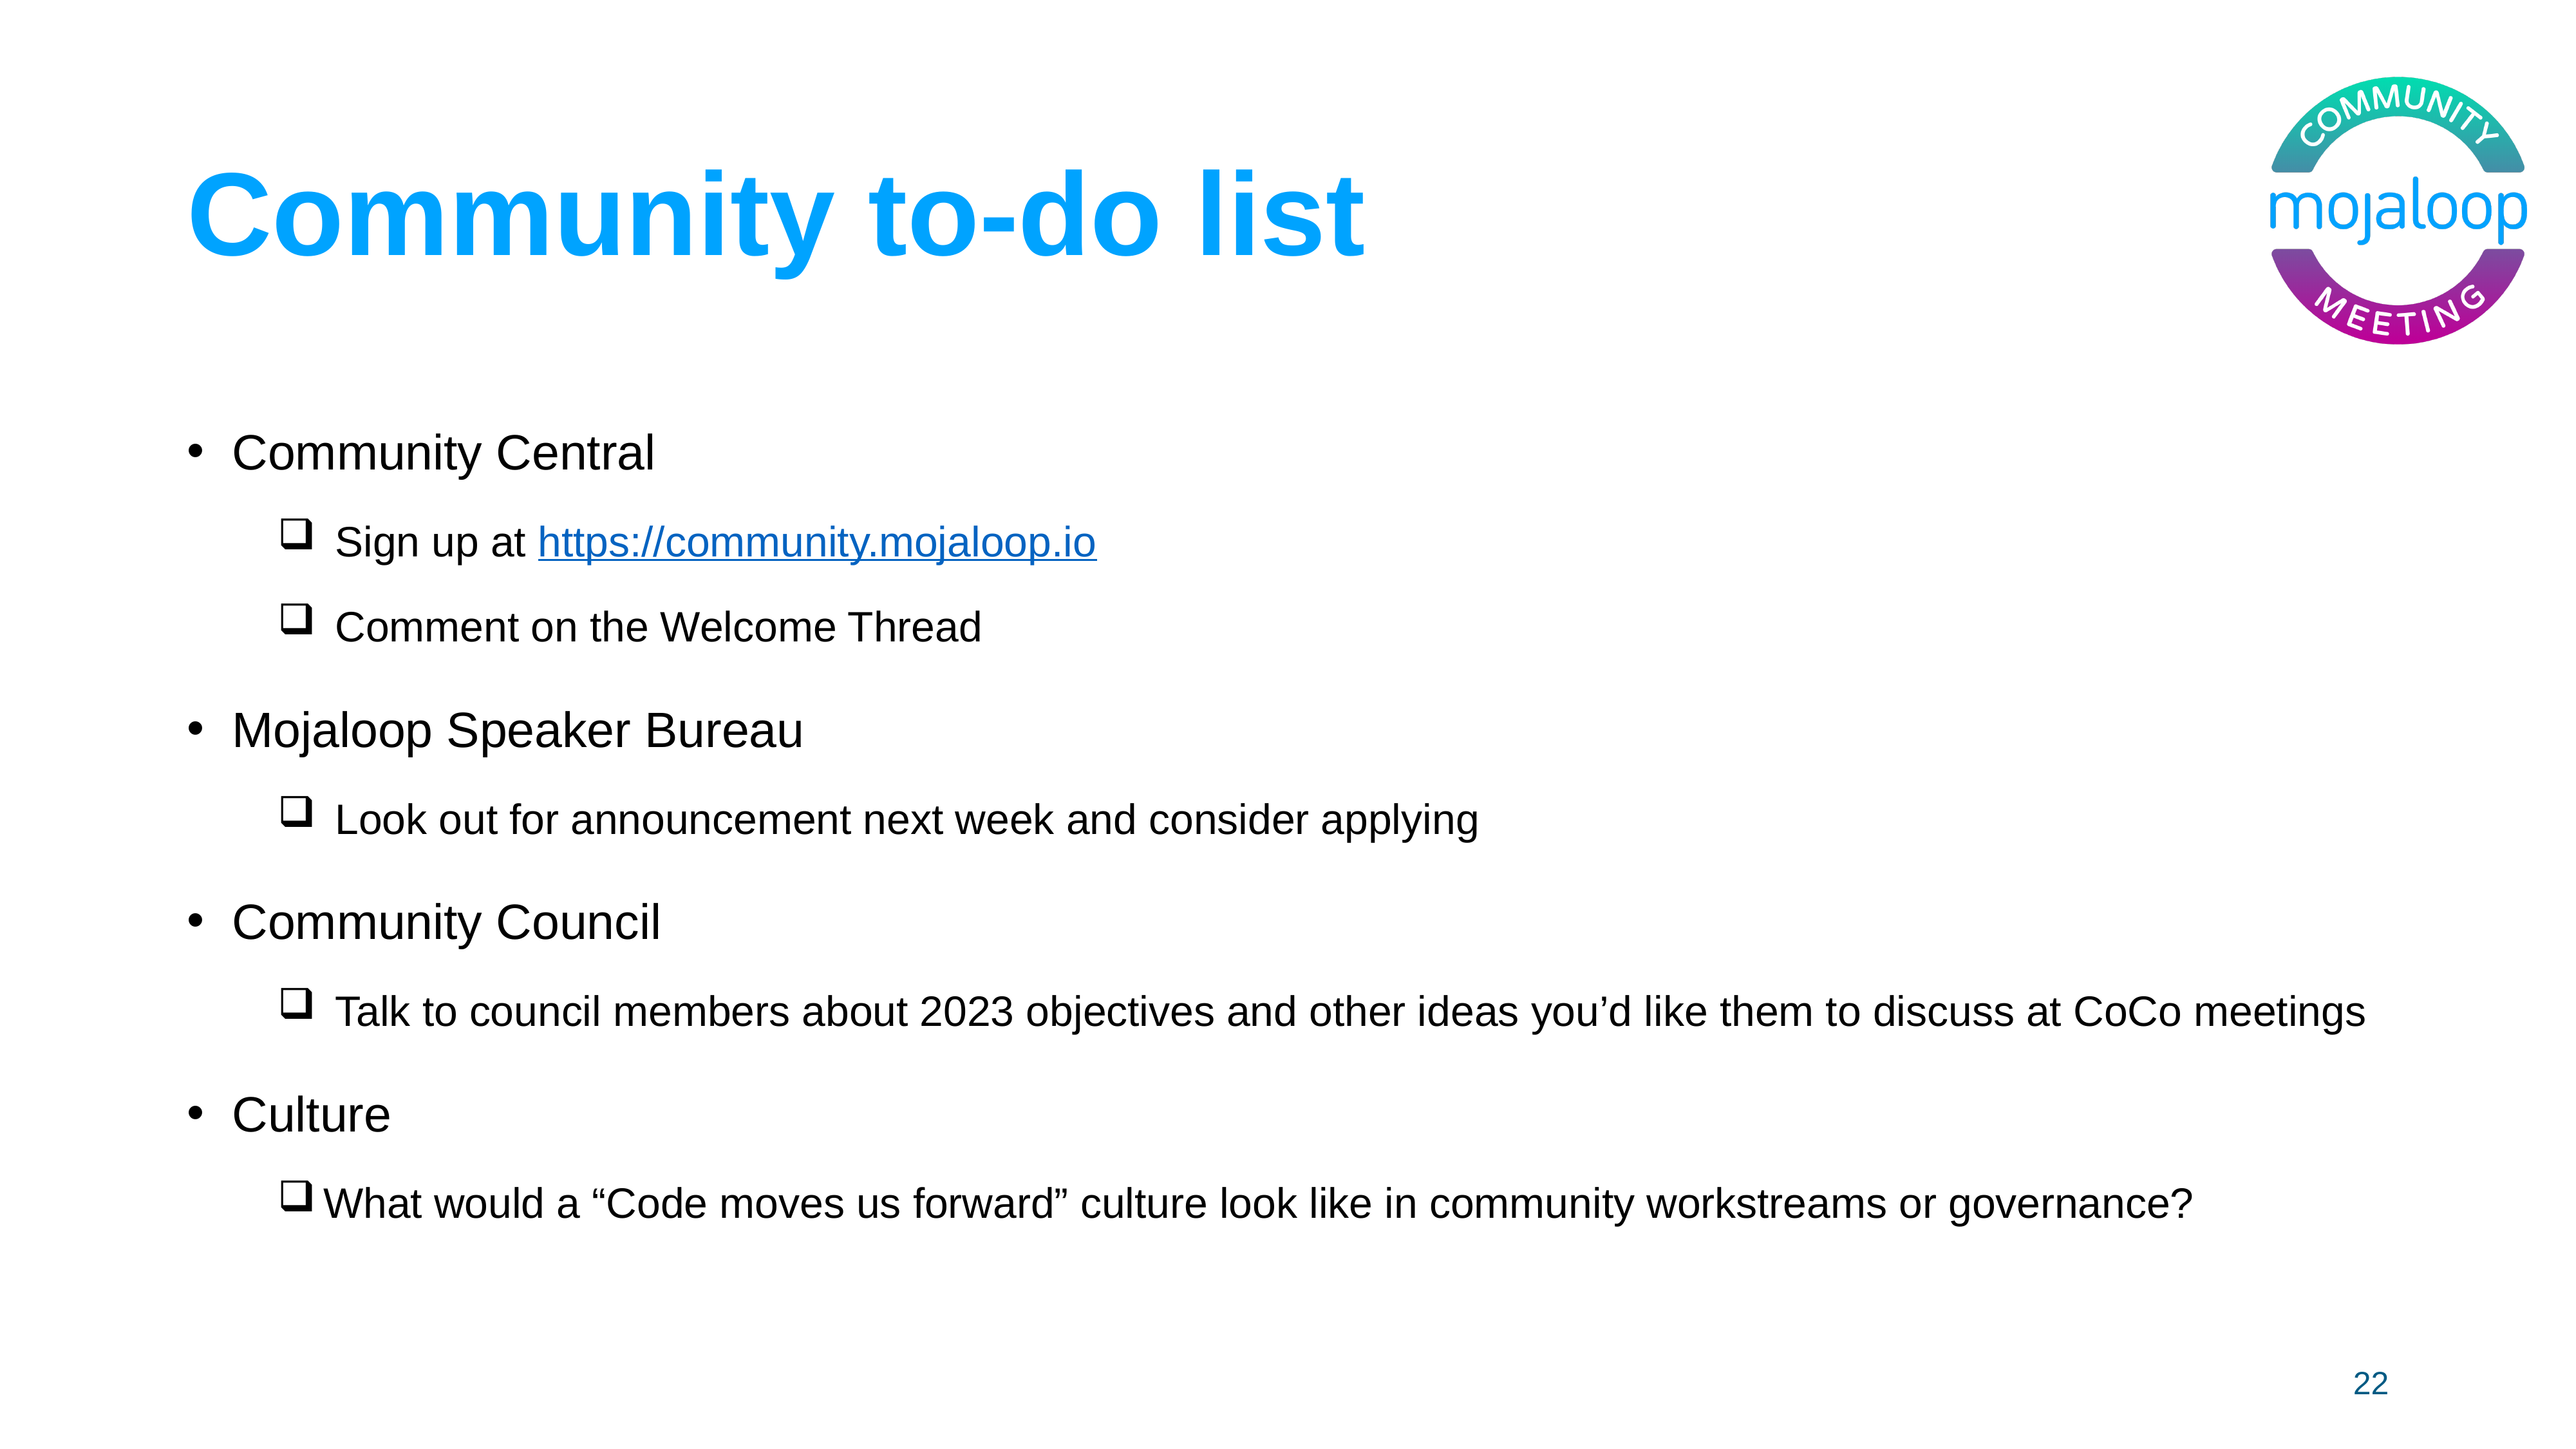

# Community to-do list
Community Central
 Sign up at https://community.mojaloop.io
 Comment on the Welcome Thread
Mojaloop Speaker Bureau
 Look out for announcement next week and consider applying
Community Council
 Talk to council members about 2023 objectives and other ideas you’d like them to discuss at CoCo meetings
Culture
What would a “Code moves us forward” culture look like in community workstreams or governance?

22